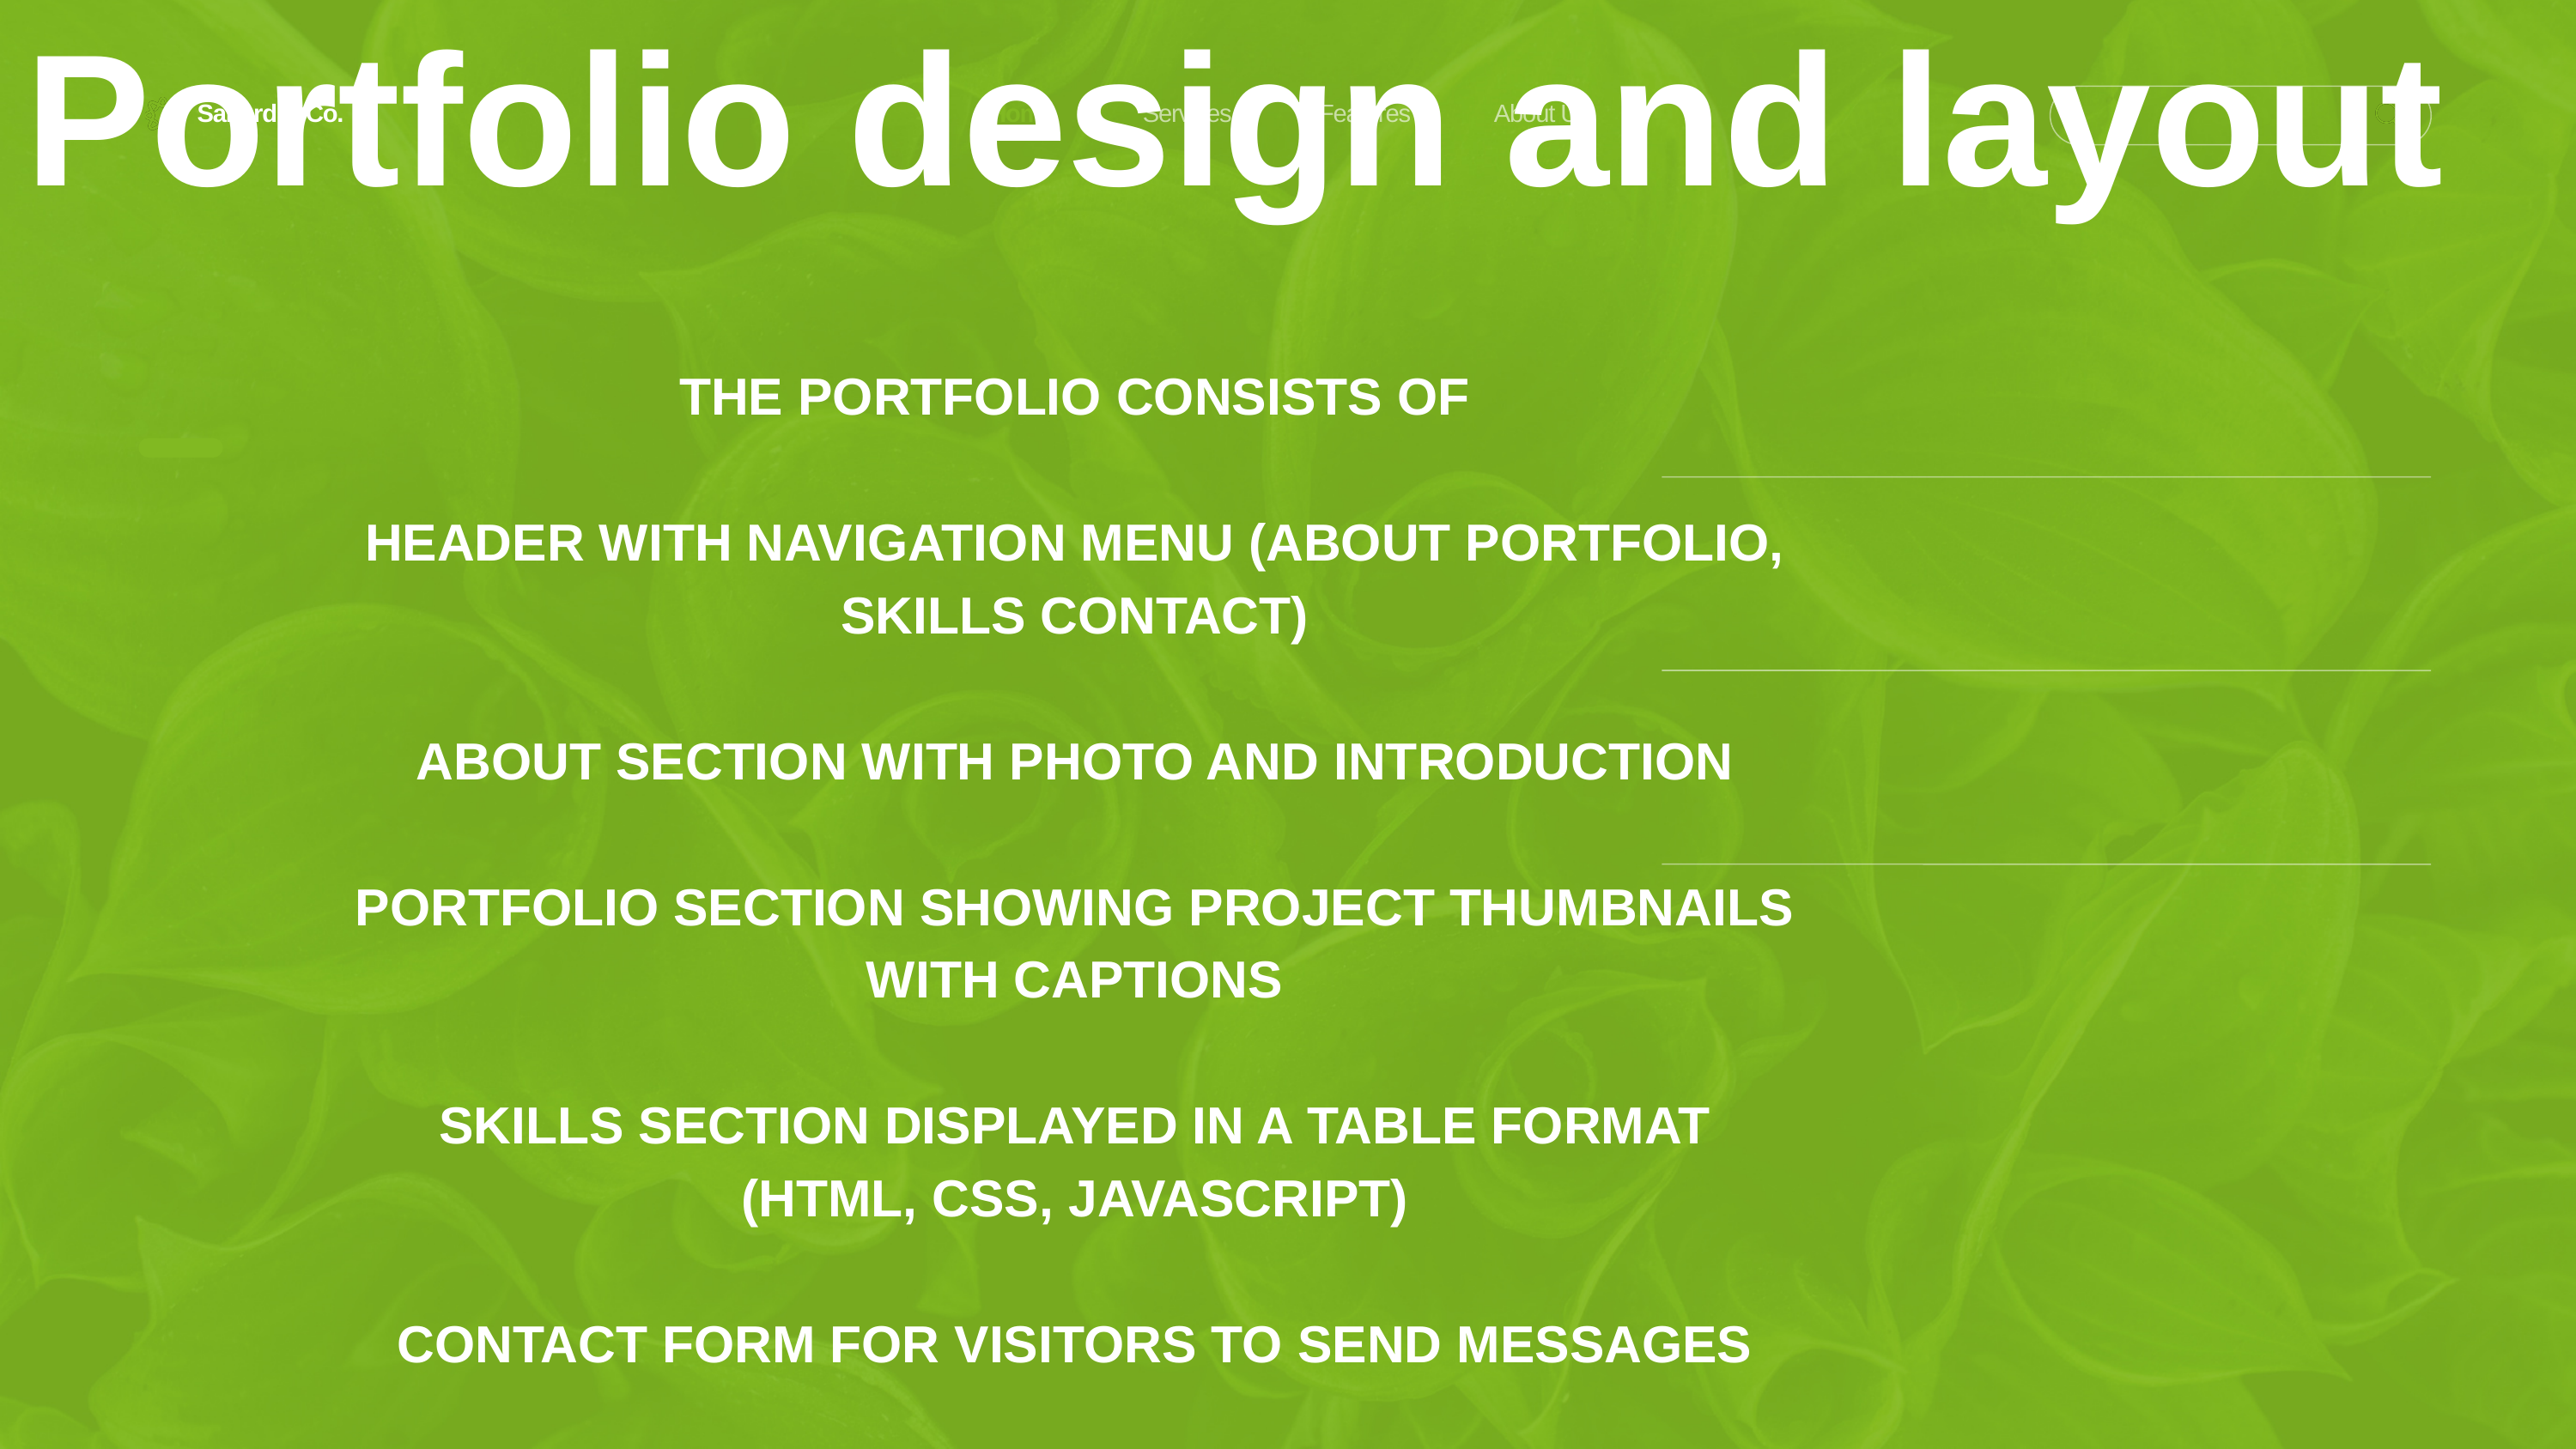

Portfolio design and layout

Salford & Co.
Home
Services
Features
About Us

THE PORTFOLIO CONSISTS OF

HEADER WITH NAVIGATION MENU (ABOUT PORTFOLIO, SKILLS CONTACT)

ABOUT SECTION WITH PHOTO AND INTRODUCTION

PORTFOLIO SECTION SHOWING PROJECT THUMBNAILS WITH CAPTIONS

SKILLS SECTION DISPLAYED IN A TABLE FORMAT (HTML, CSS, JAVASCRIPT)

CONTACT FORM FOR VISITORS TO SEND MESSAGES